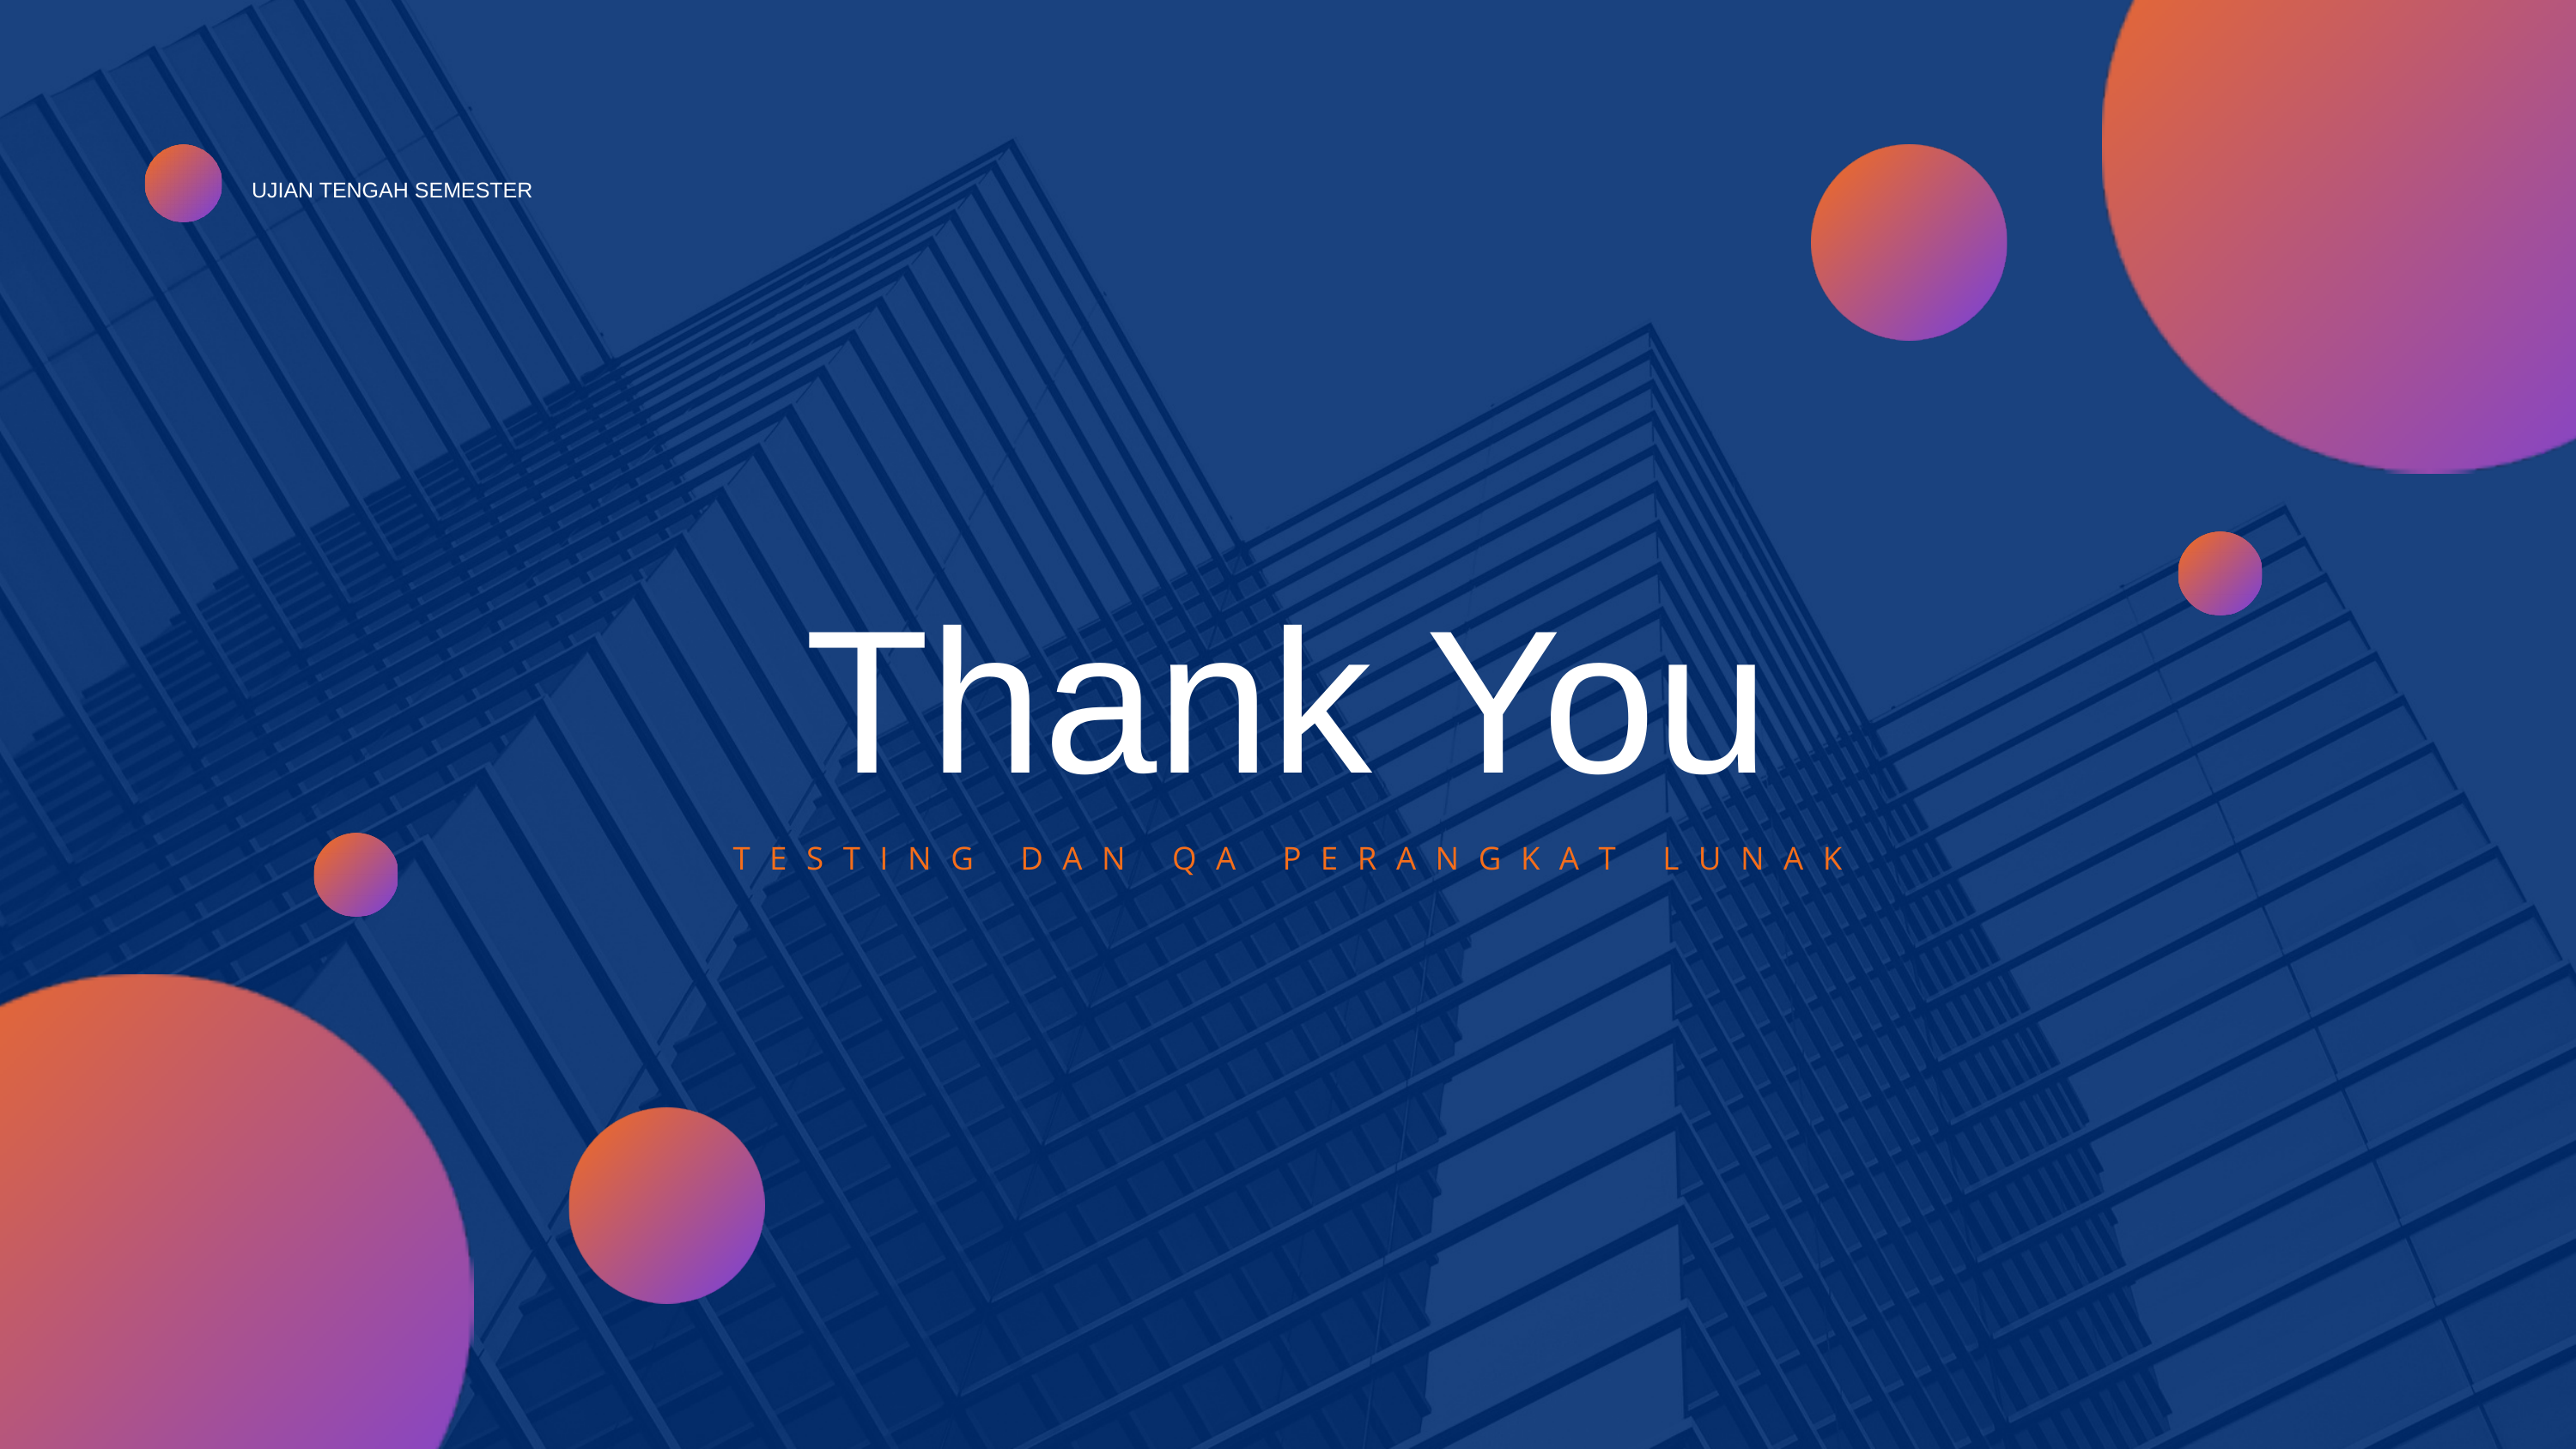

UJIAN TENGAH SEMESTER
Thank You

TESTING DAN QA PERANGKAT LUNAK